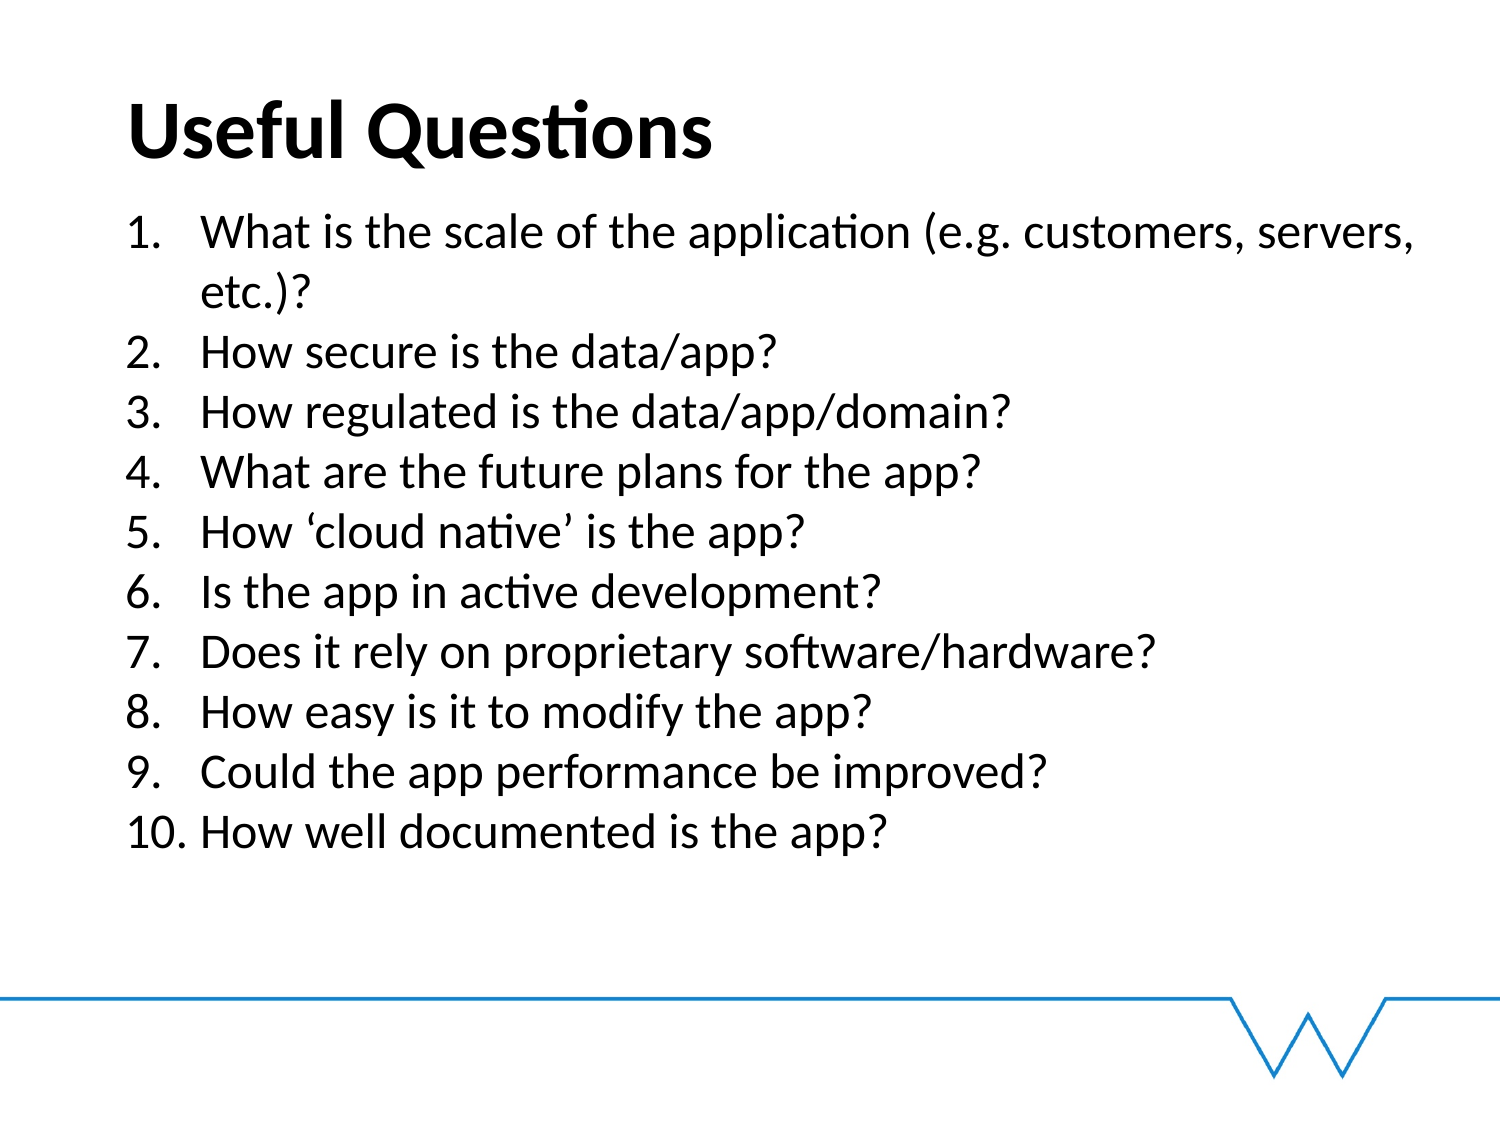

# Useful Questions
What is the scale of the application (e.g. customers, servers, etc.)?
How secure is the data/app?
How regulated is the data/app/domain?
What are the future plans for the app?
How ‘cloud native’ is the app?
Is the app in active development?
Does it rely on proprietary software/hardware?
How easy is it to modify the app?
Could the app performance be improved?
How well documented is the app?

Replace